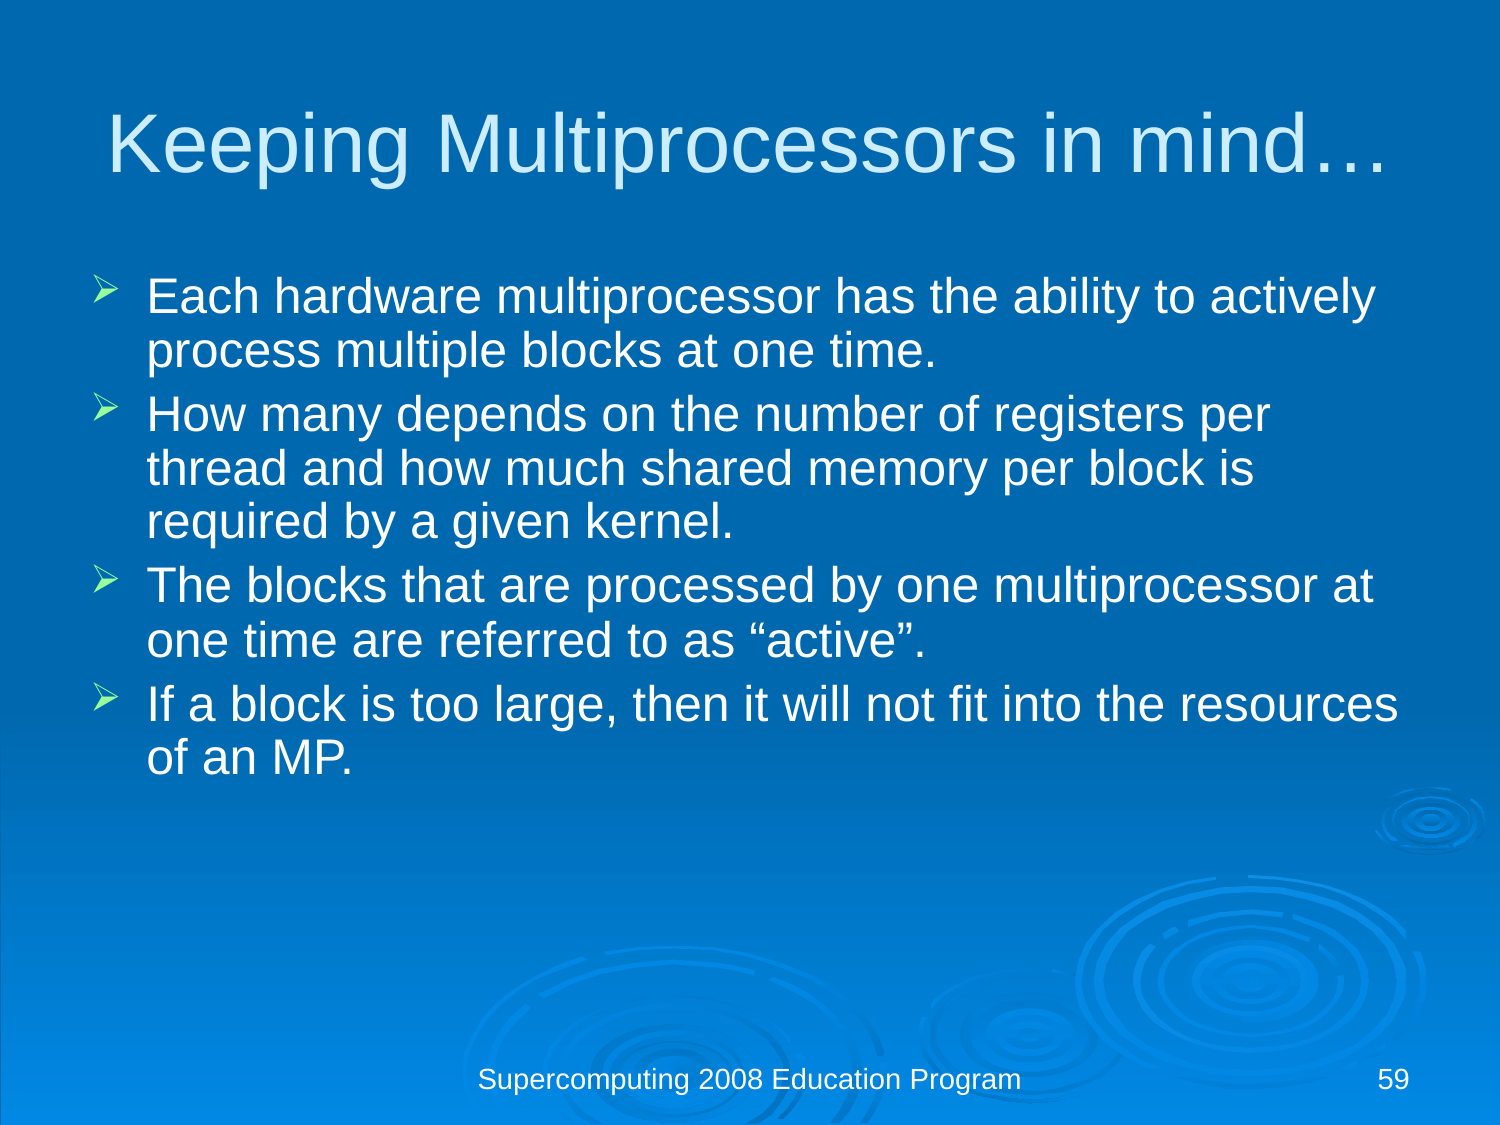

Keeping Multiprocessors in mind…
Each hardware multiprocessor has the ability to actively process multiple blocks at one time.
How many depends on the number of registers per thread and how much shared memory per block is required by a given kernel.
The blocks that are processed by one multiprocessor at one time are referred to as “active”.
If a block is too large, then it will not fit into the resources of an MP.
Supercomputing 2008 Education Program
59